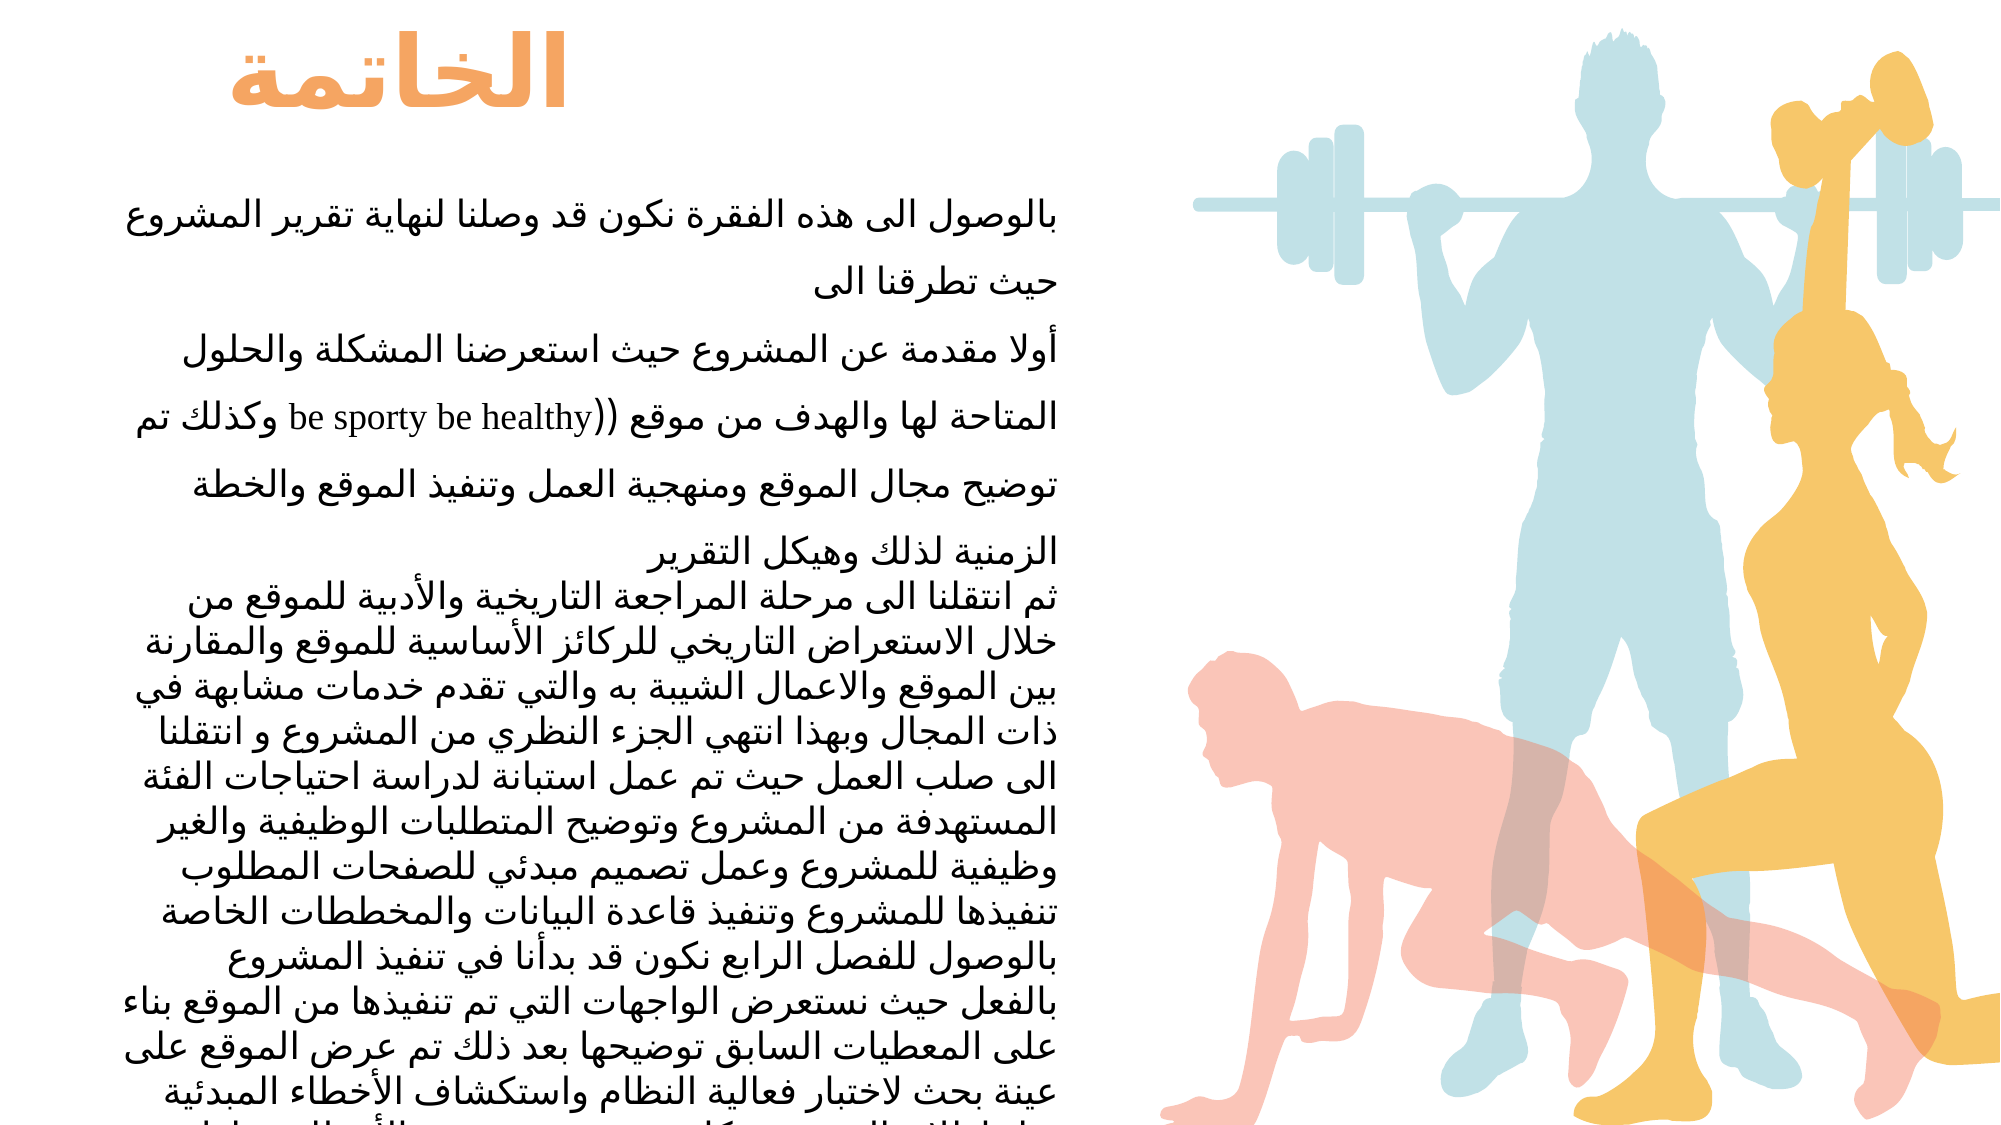

الخاتمة

بالوصول الى هذه الفقرة نكون قد وصلنا لنهاية تقرير المشروع حيث تطرقنا الى
أولا مقدمة عن المشروع حيث استعرضنا المشكلة والحلول المتاحة لها والهدف من موقع ((be sporty be healthy وكذلك تم توضيح مجال الموقع ومنهجية العمل وتنفيذ الموقع والخطة الزمنية لذلك وهيكل التقرير
ثم انتقلنا الى مرحلة المراجعة التاريخية والأدبية للموقع من خلال الاستعراض التاريخي للركائز الأساسية للموقع والمقارنة بين الموقع والاعمال الشيبة به والتي تقدم خدمات مشابهة في ذات المجال وبهذا انتهي الجزء النظري من المشروع و انتقلنا الى صلب العمل حيث تم عمل استبانة لدراسة احتياجات الفئة المستهدفة من المشروع وتوضيح المتطلبات الوظيفية والغير وظيفية للمشروع وعمل تصميم مبدئي للصفحات المطلوب تنفيذها للمشروع وتنفيذ قاعدة البيانات والمخططات الخاصة بالوصول للفصل الرابع نكون قد بدأنا في تنفيذ المشروع بالفعل حيث نستعرض الواجهات التي تم تنفيذها من الموقع بناء على المعطيات السابق توضيحها بعد ذلك تم عرض الموقع على عينة بحث لاختبار فعالية النظام واستكشاف الأخطاء المبدئية قبل اطلاق الموقع بشكل رسمي وتم تحديد الأخطاء وحلها واختبار الموقع حتى تم الوصول الى افضل نسخة ممكنة رغم الصعوبات التي واجهناها خلال رحلة تنفيذ المشروع ومن ابرزها كان الوقت الضيق جدا جدا وكثرة التكاليف والامتحانات